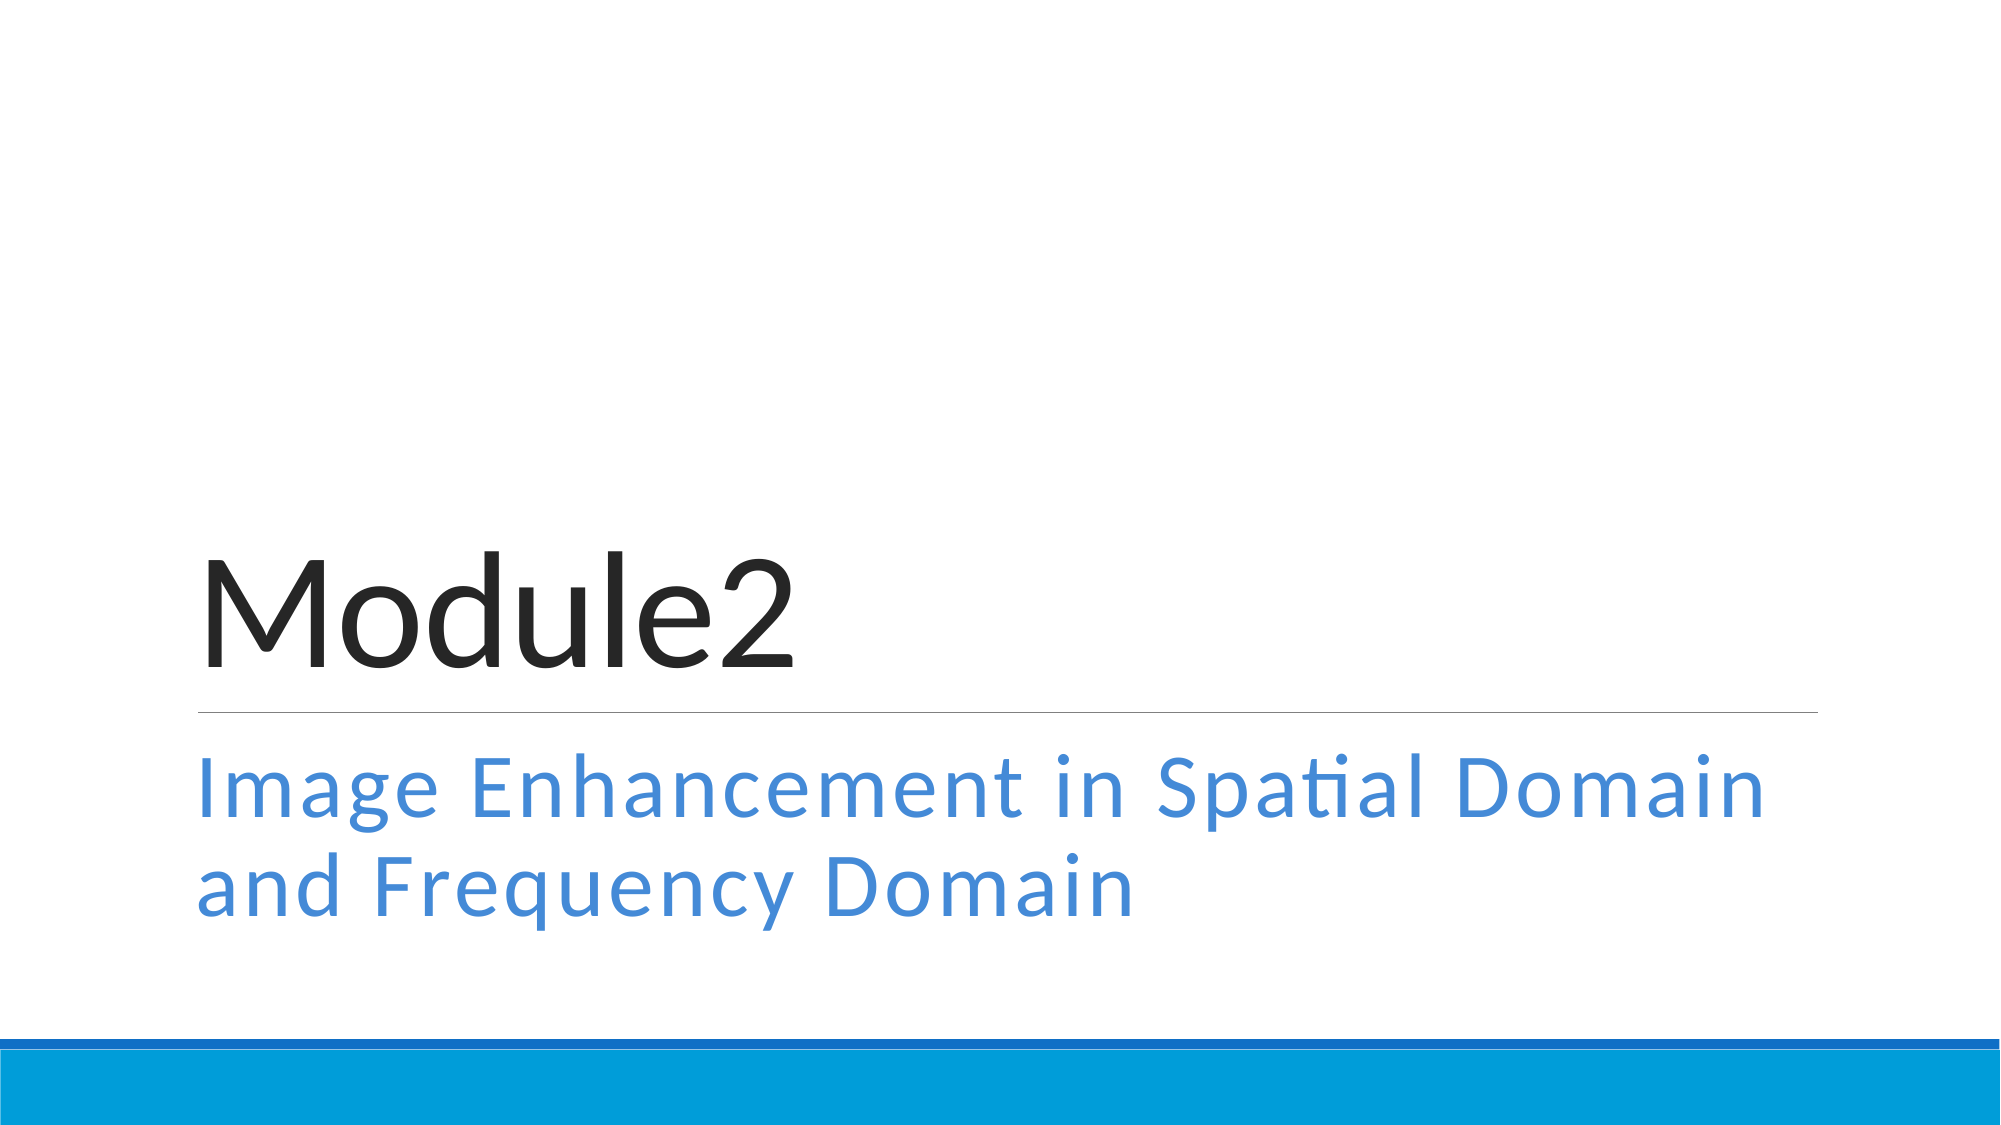

# Module2
Image Enhancement in Spatial Domain and Frequency Domain